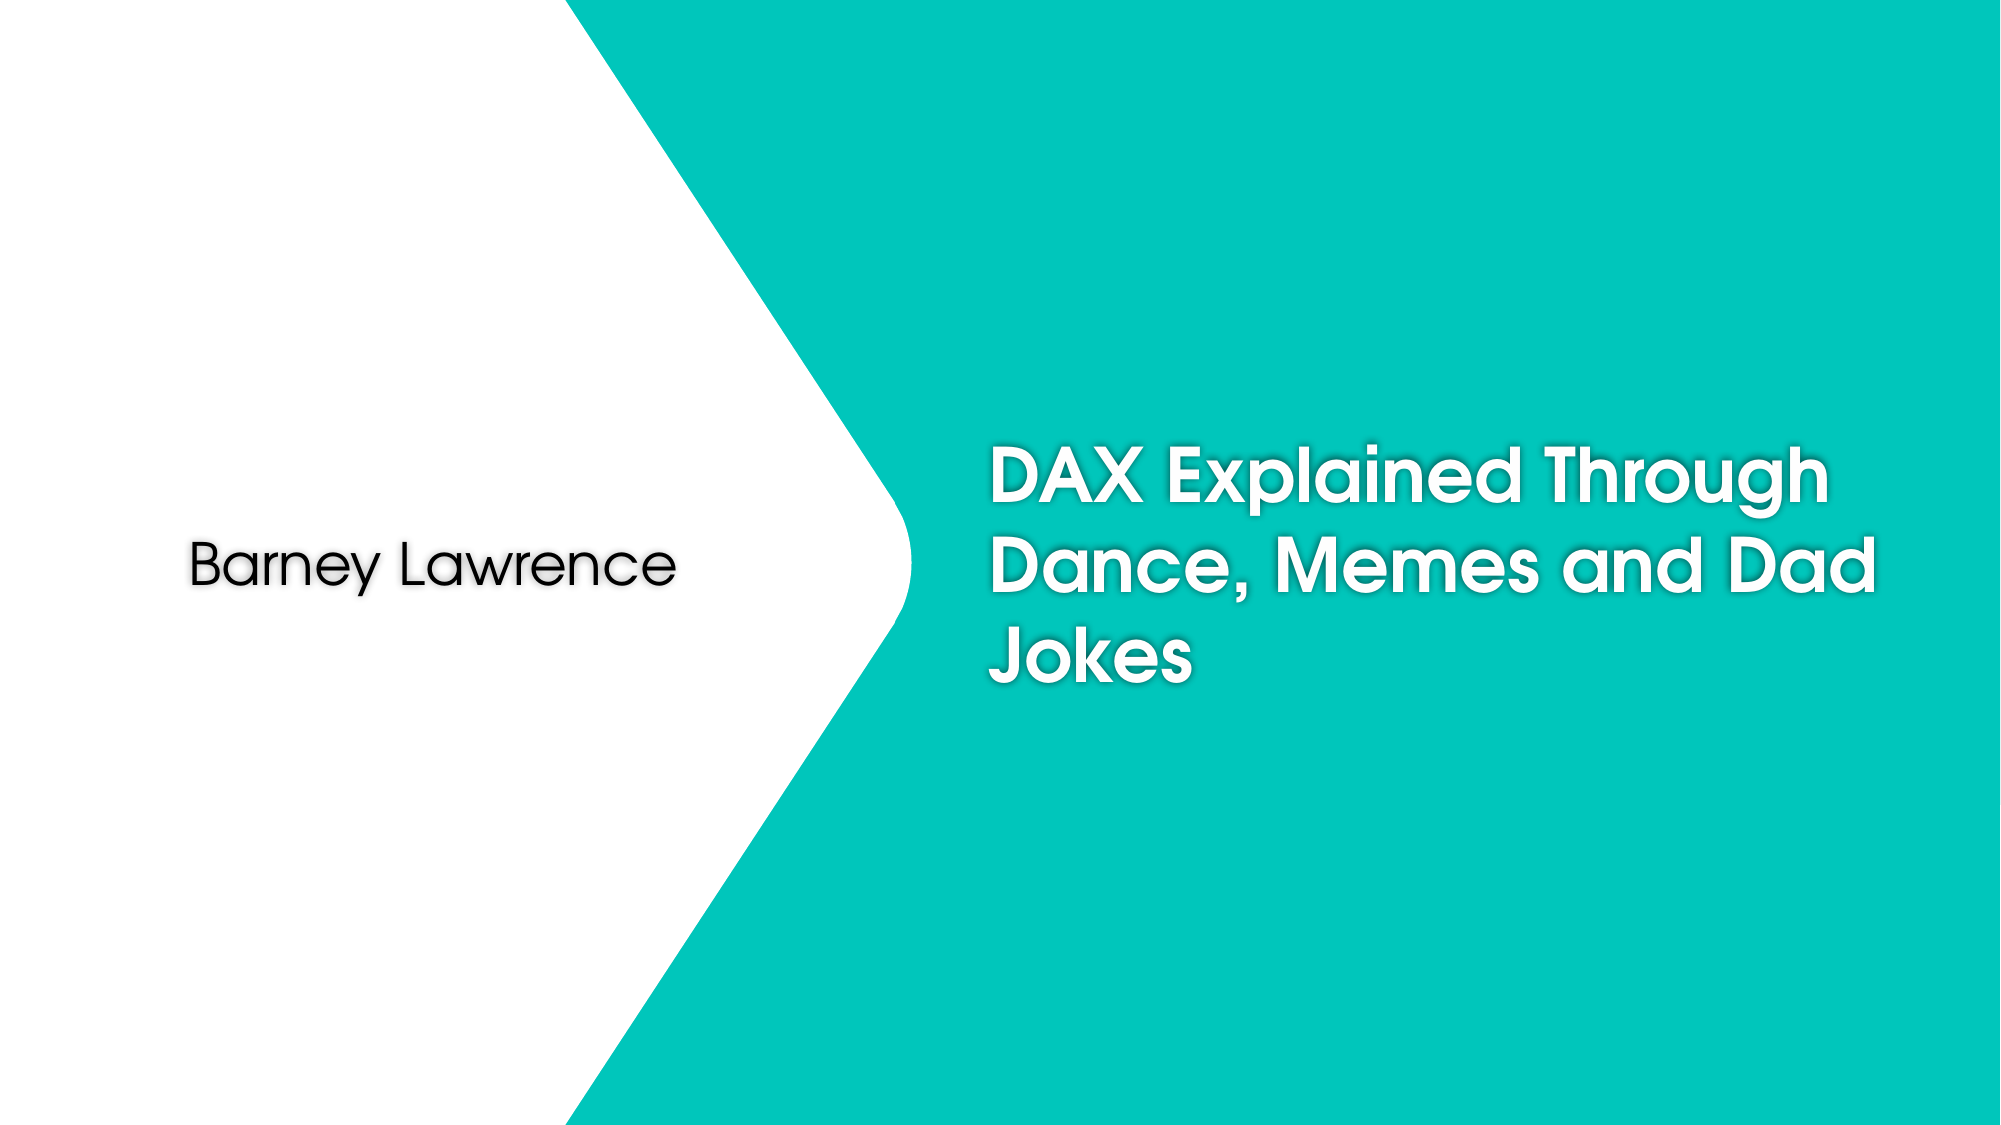

# DAX Explained Through Dance, Memes and Dad Jokes
Barney Lawrence